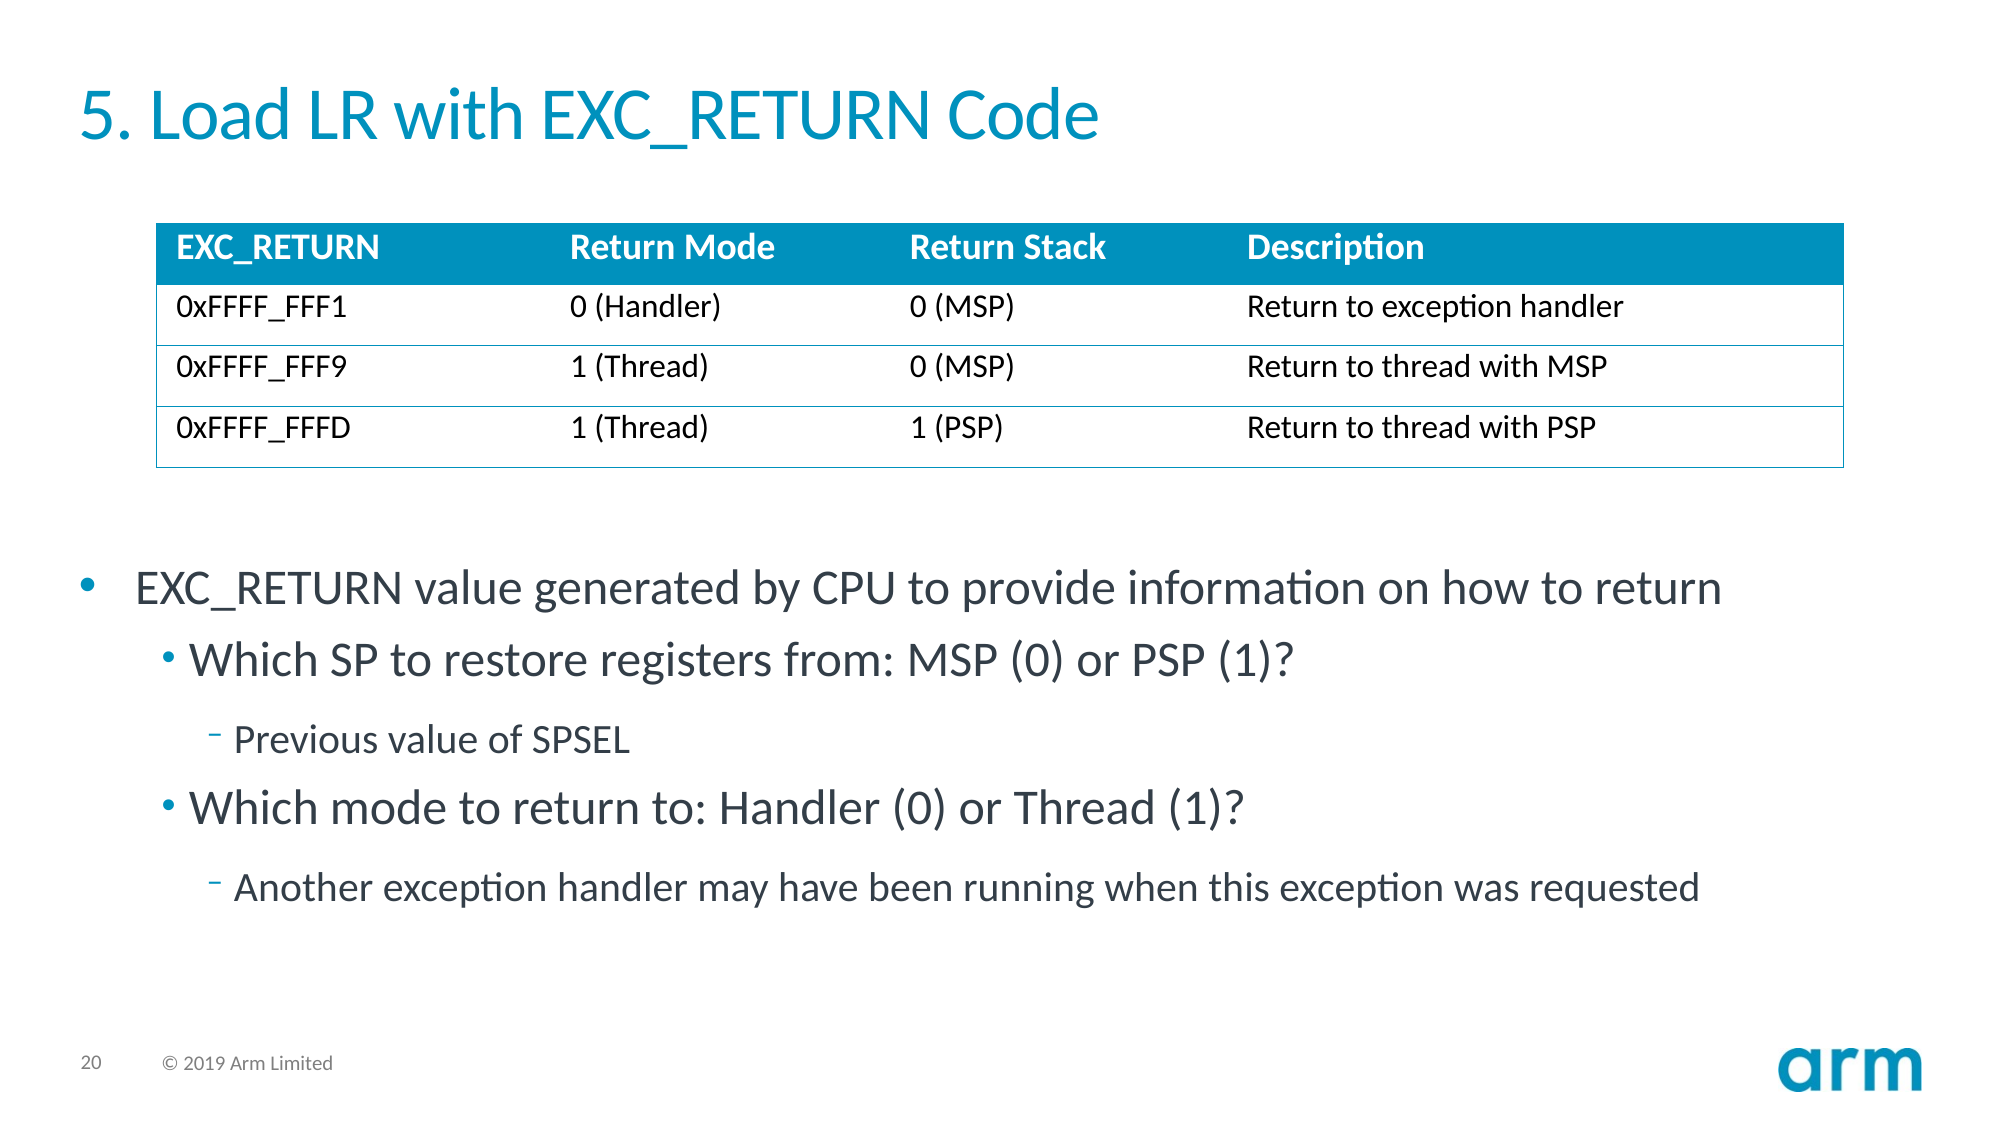

# 5. Load LR with EXC_RETURN Code
| EXC\_RETURN | Return Mode | Return Stack | Description |
| --- | --- | --- | --- |
| 0xFFFF\_FFF1 | 0 (Handler) | 0 (MSP) | Return to exception handler |
| 0xFFFF\_FFF9 | 1 (Thread) | 0 (MSP) | Return to thread with MSP |
| 0xFFFF\_FFFD | 1 (Thread) | 1 (PSP) | Return to thread with PSP |
EXC_RETURN value generated by CPU to provide information on how to return
Which SP to restore registers from: MSP (0) or PSP (1)?
Previous value of SPSEL
Which mode to return to: Handler (0) or Thread (1)?
Another exception handler may have been running when this exception was requested